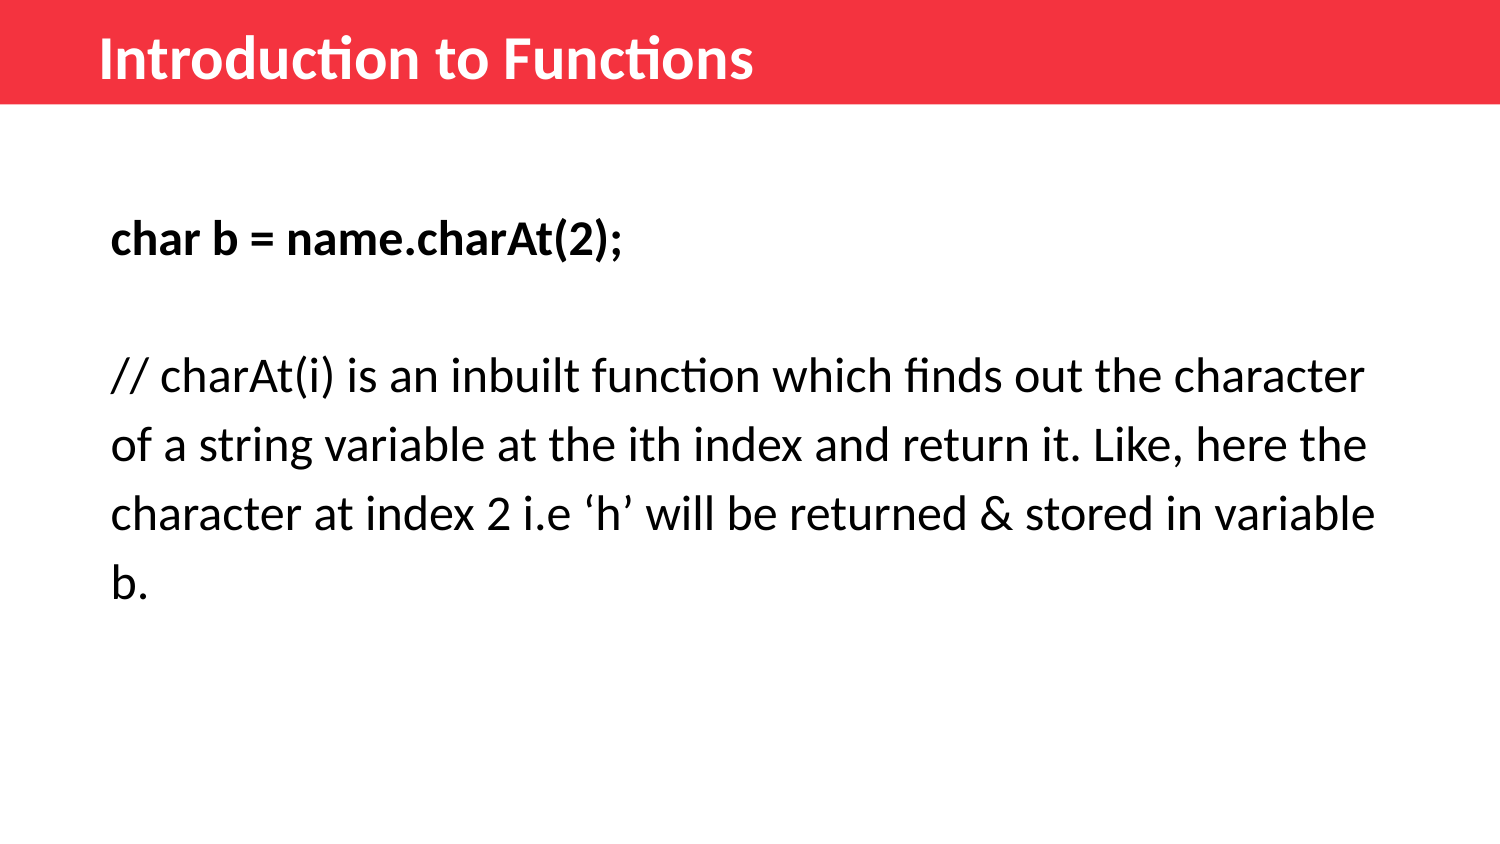

Introduction to Functions

char b = name.charAt(2);

// charAt(i) is an inbuilt function which finds out the character of a string variable at the ith index and return it. Like, here the character at index 2 i.e ‘h’ will be returned & stored in variable b.